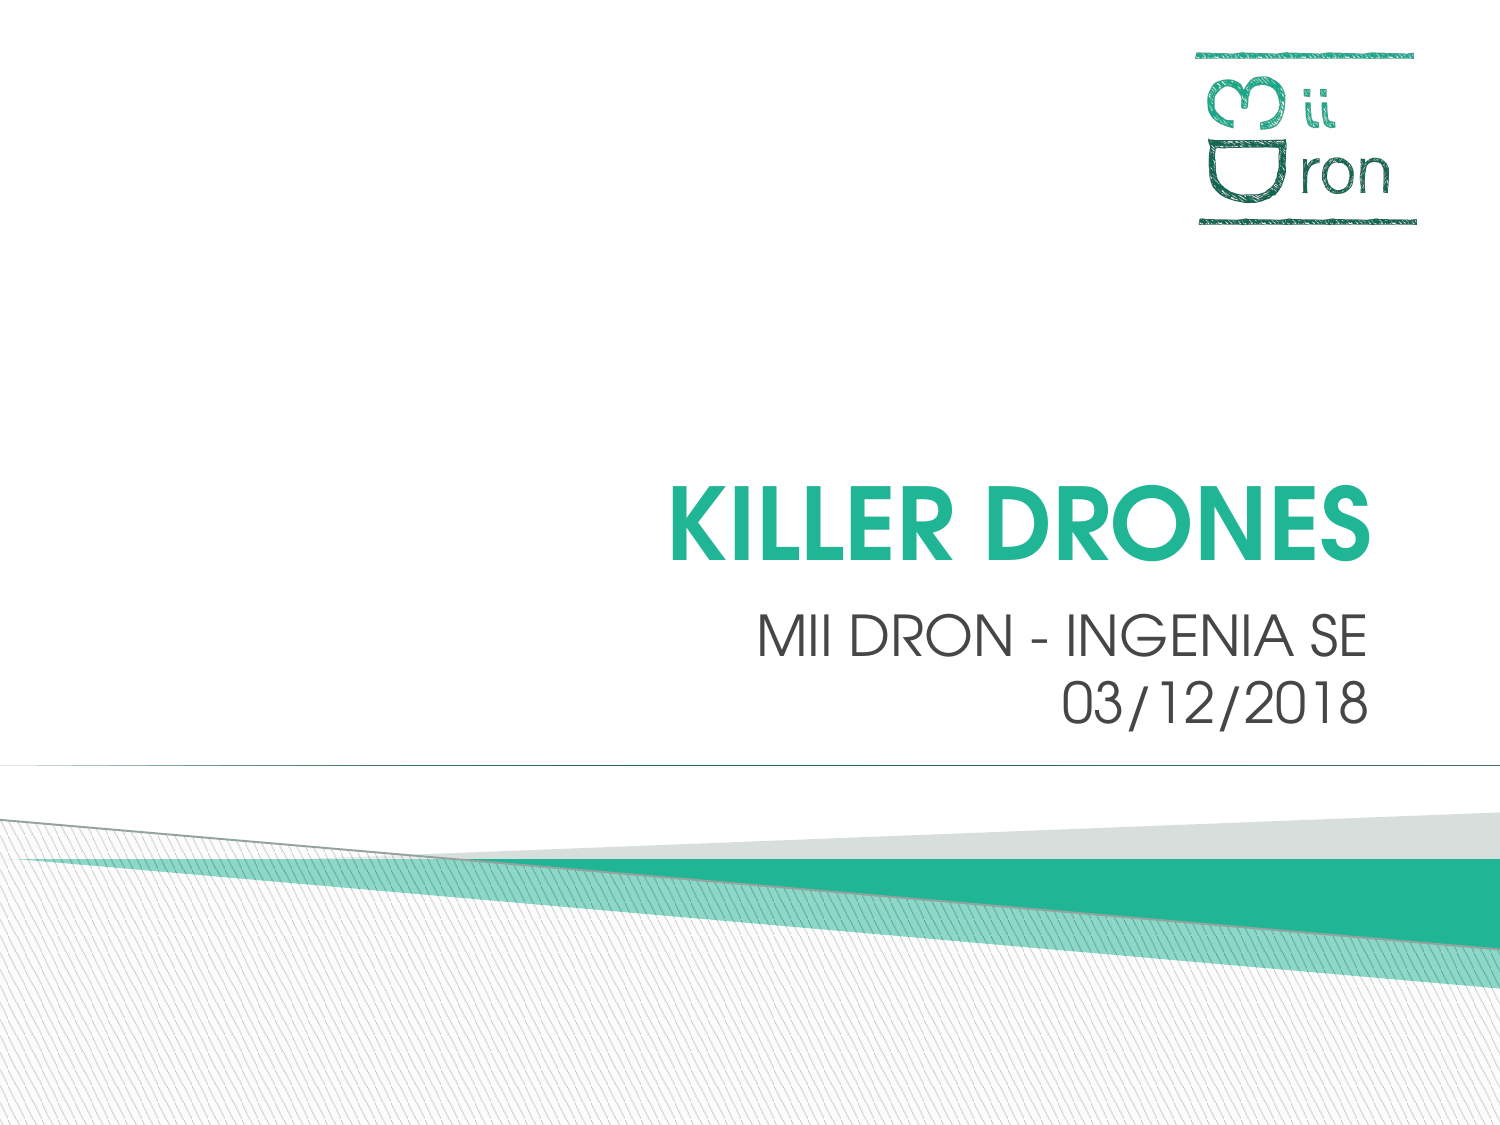

# KILLER DRONES
MII DRON - INGENIA SE
03/12/2018